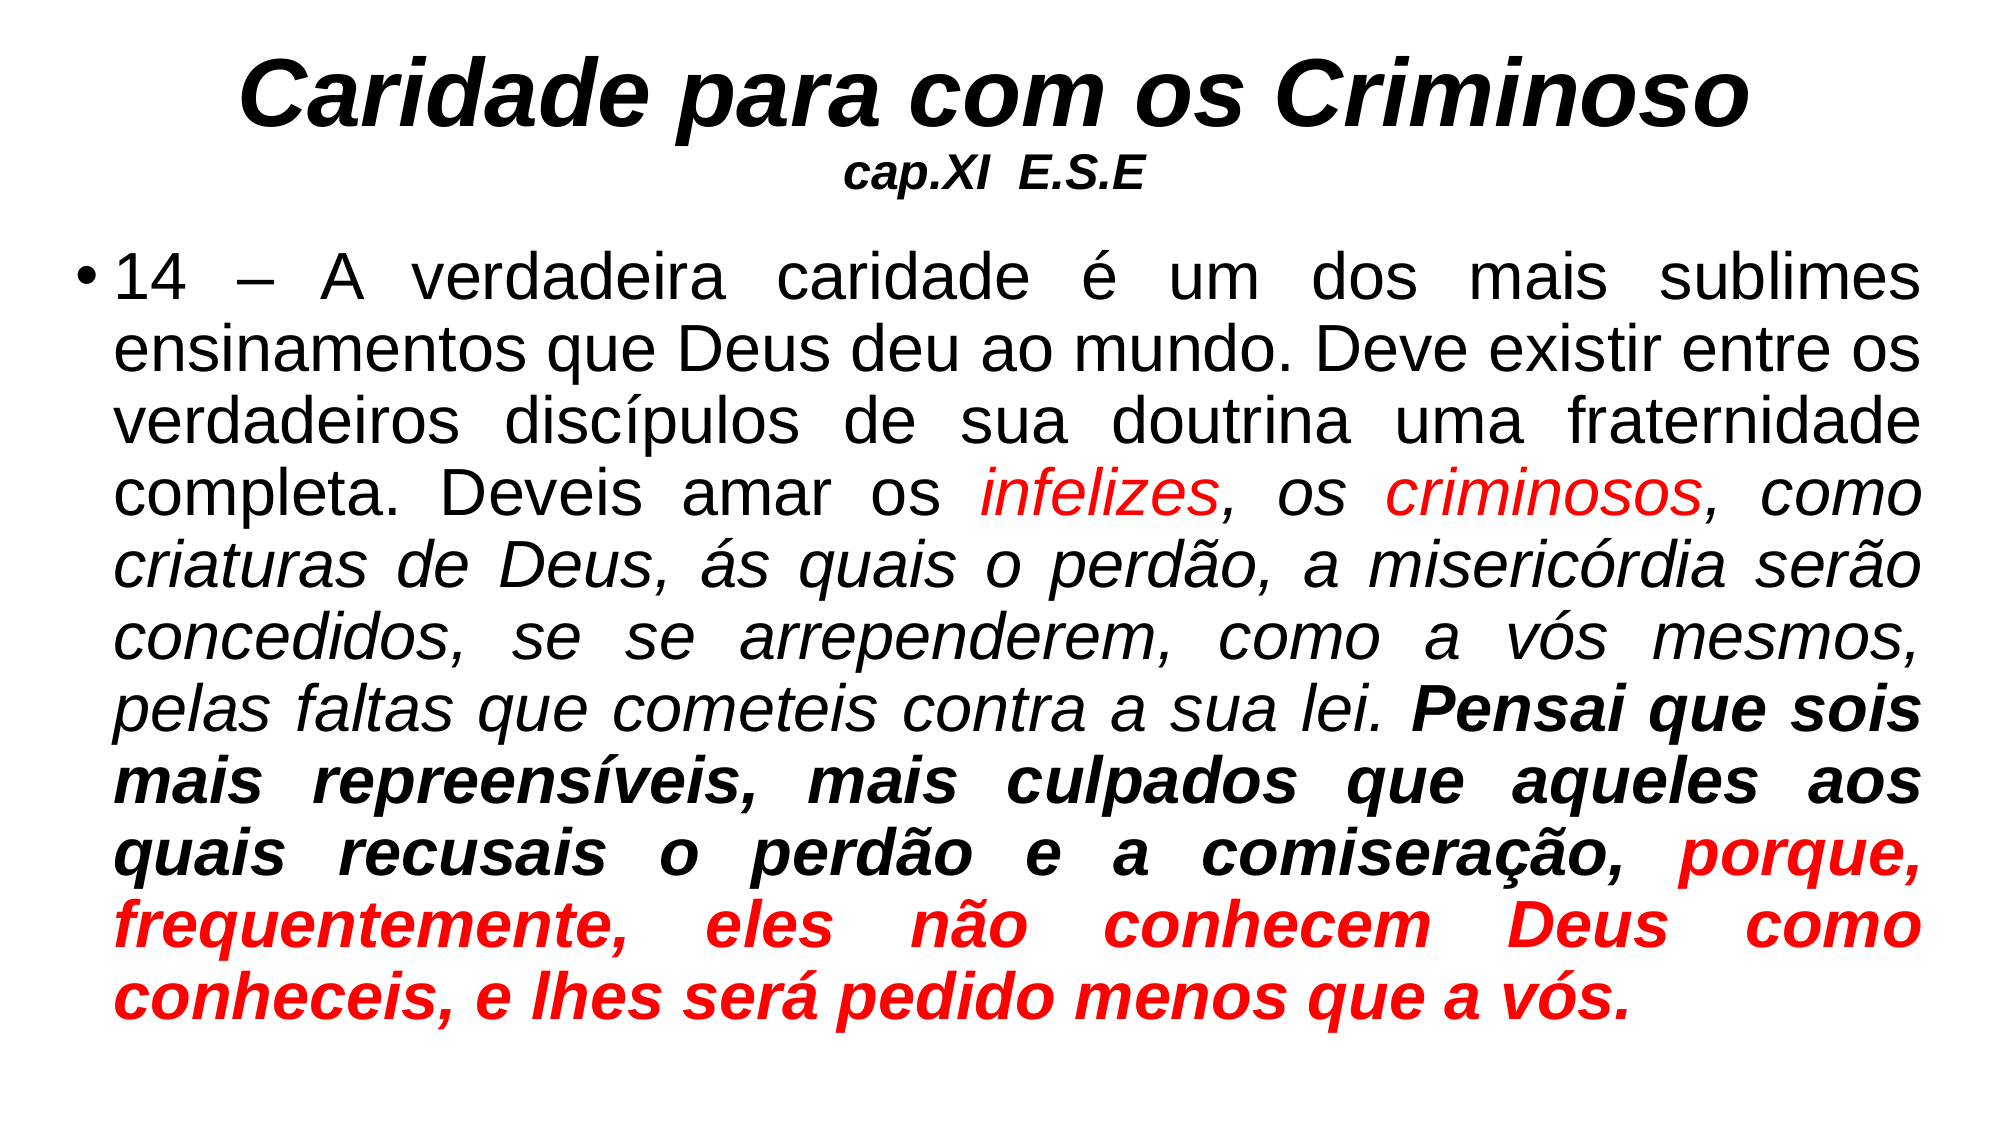

# Caridade para com os Criminoso cap.XI  E.S.E
14 – A verdadeira caridade é um dos mais sublimes ensinamentos que Deus deu ao mundo. Deve existir entre os verdadeiros discípulos de sua doutrina uma fraternidade completa. Deveis amar os infelizes, os criminosos, como criaturas de Deus, ás quais o perdão, a misericórdia serão concedidos, se se arrependerem, como a vós mesmos, pelas faltas que cometeis contra a sua lei. Pensai que sois mais repreensíveis, mais culpados que aqueles aos quais recusais o perdão e a comiseração, porque, frequentemente, eles não conhecem Deus como conheceis, e lhes será pedido menos que a vós.